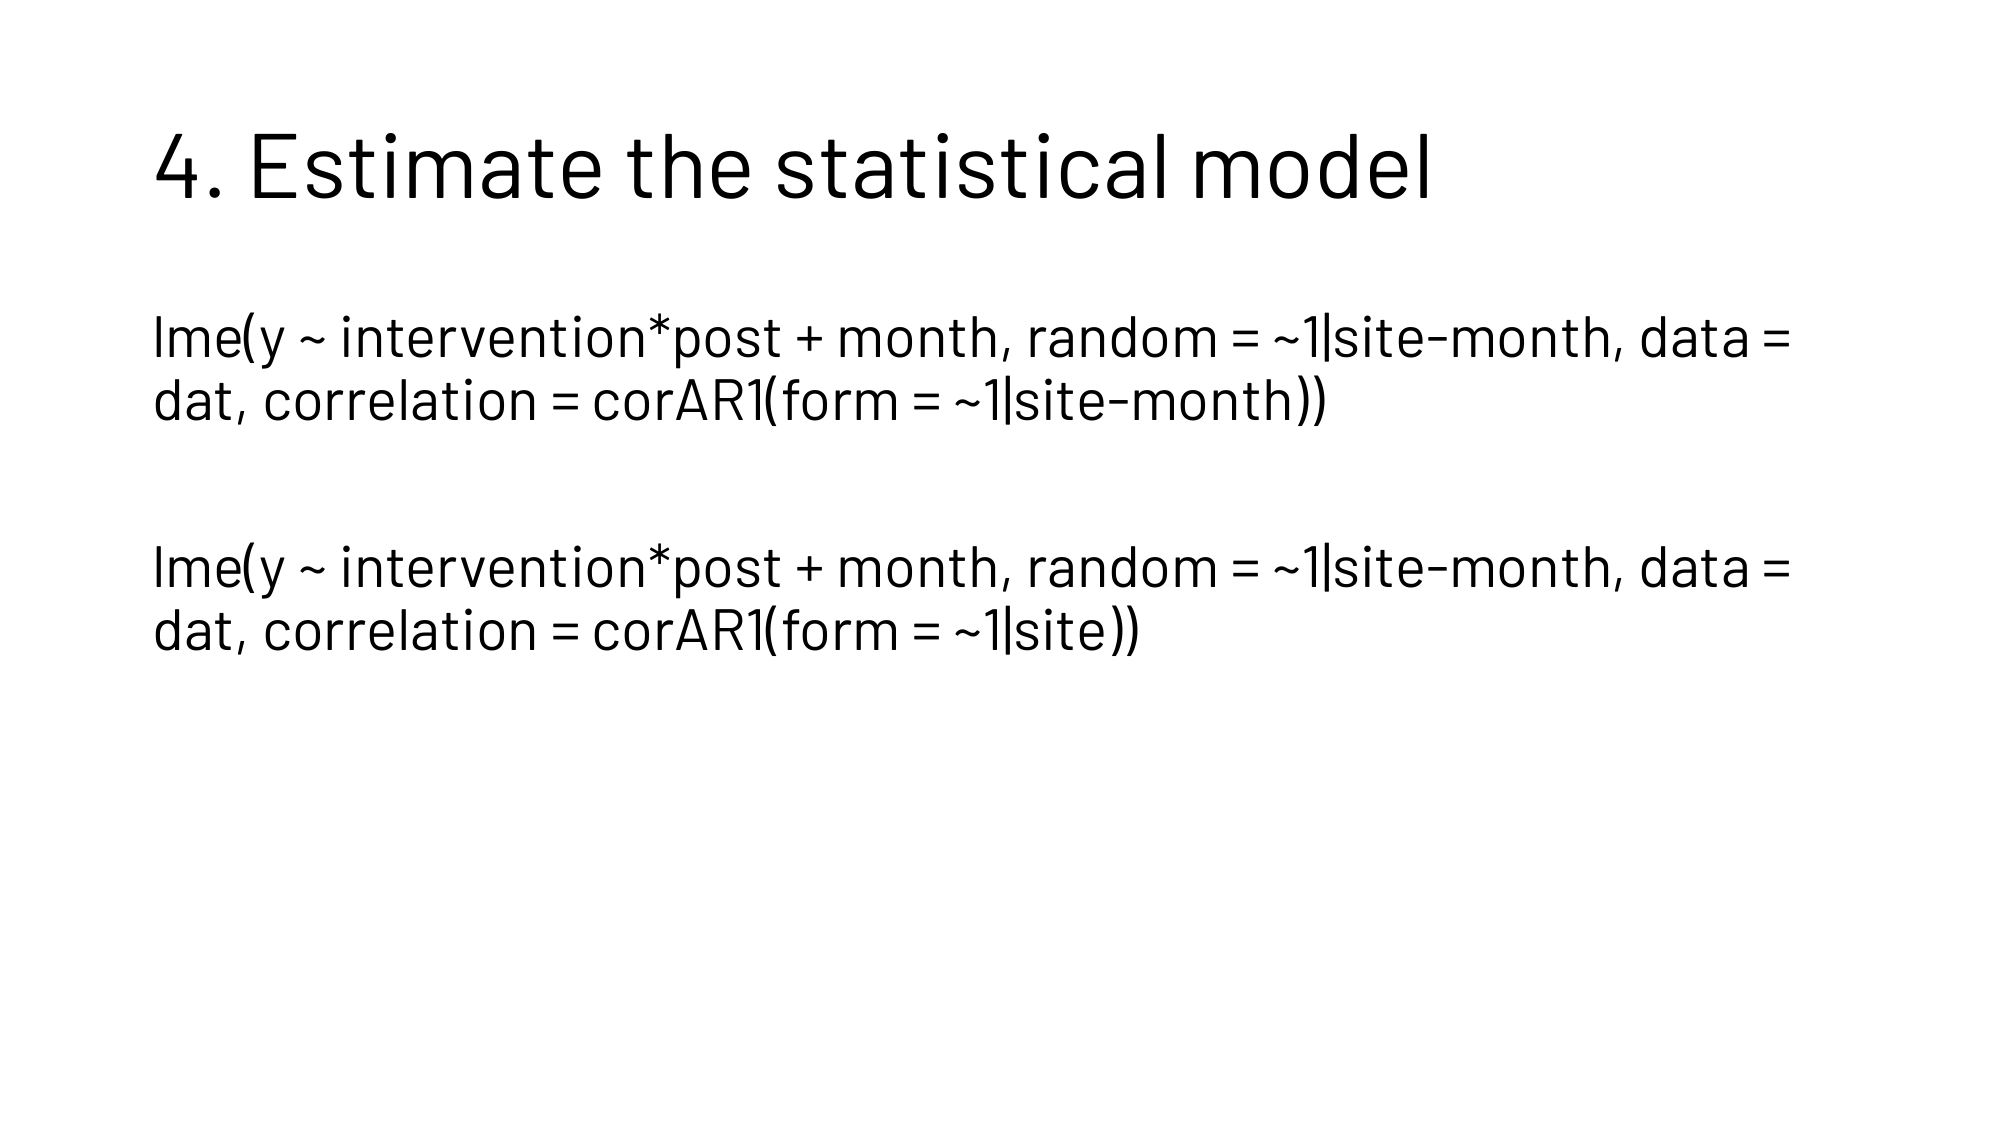

# 4. Estimate the statistical model
lme(y ~ intervention*post + month, random = ~1|site-month, data = dat, correlation = corAR1(form = ~1|site-month))

lme(y ~ intervention*post + month, random = ~1|site-month, data = dat, correlation = corAR1(form = ~1|site))